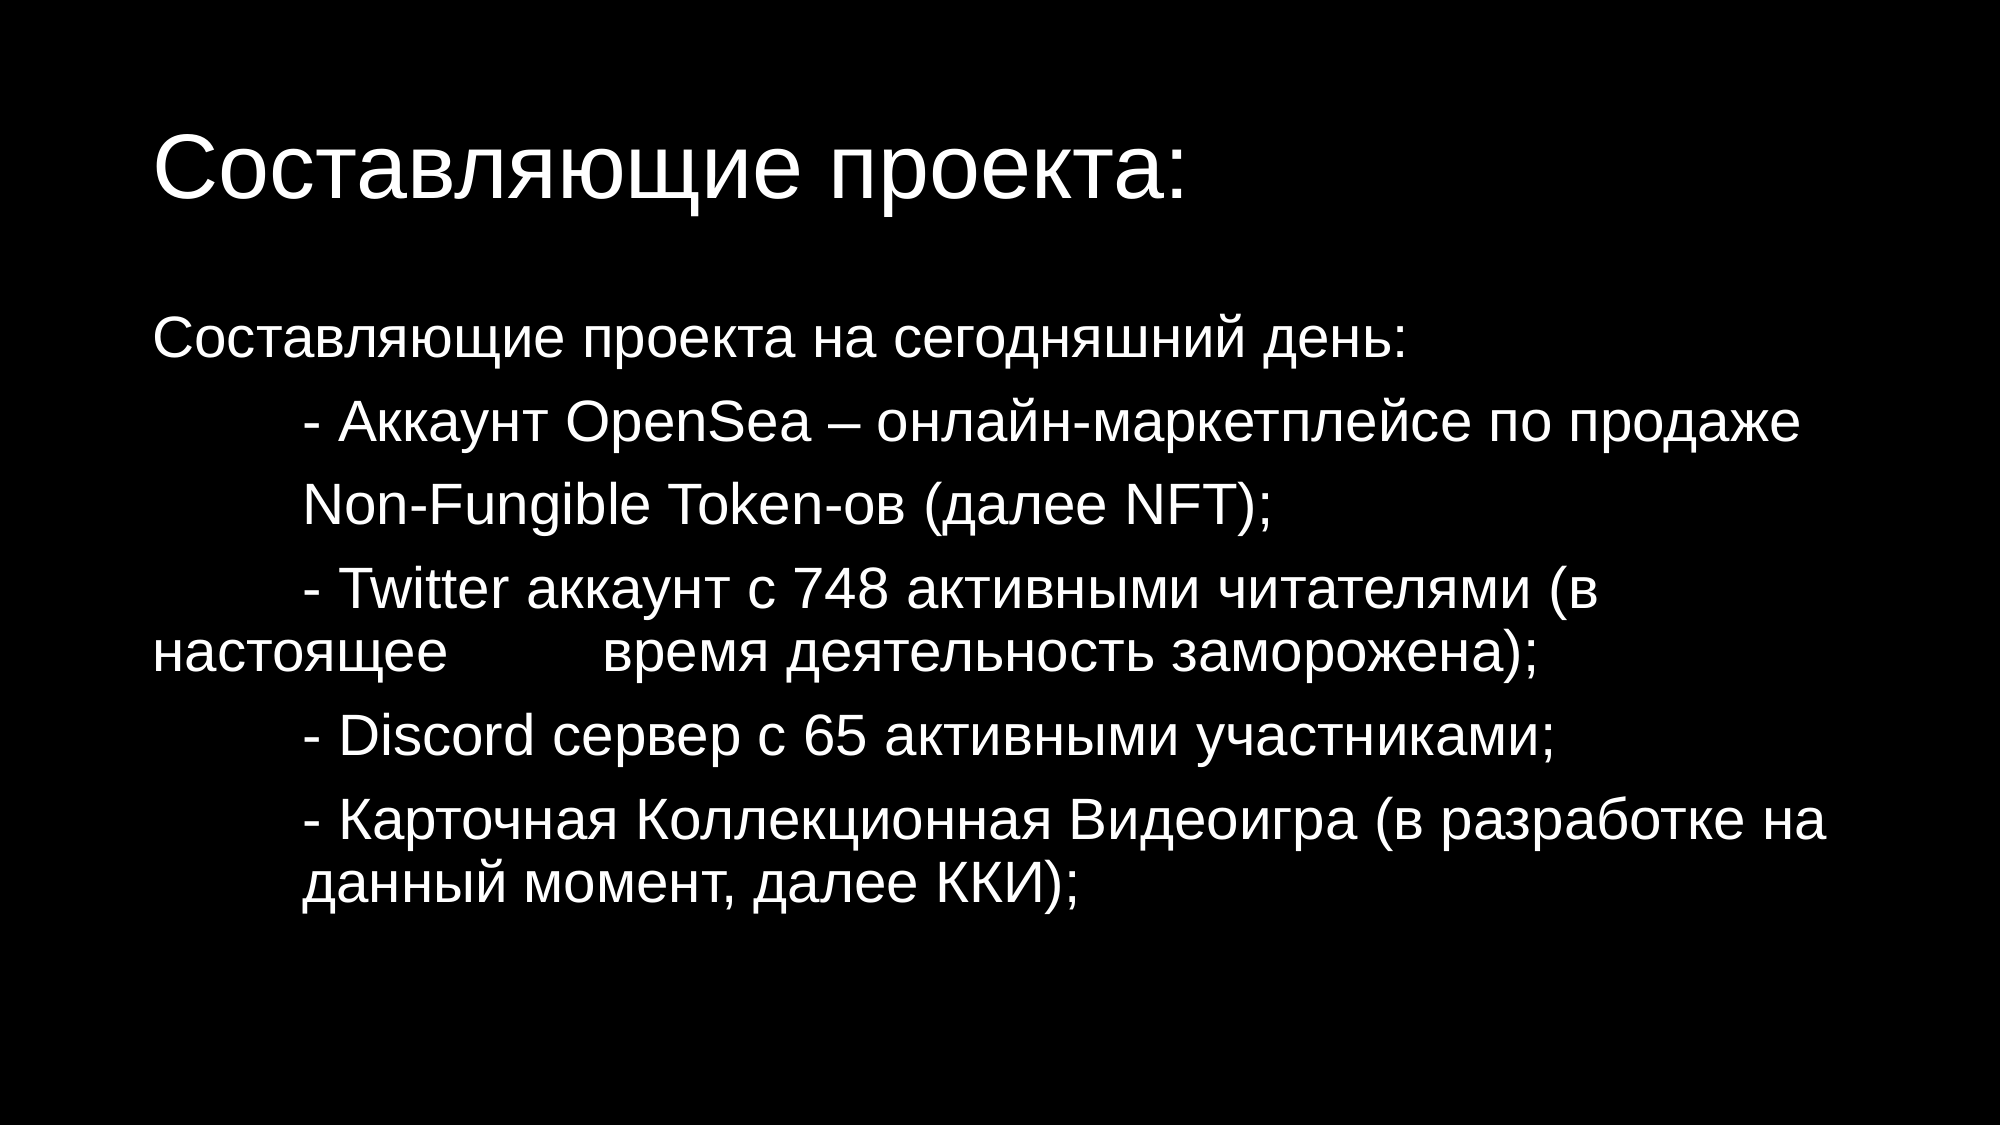

# Составляющие проекта:
Составляющие проекта на сегодняшний день:
	- Аккаунт OpenSea – онлайн-маркетплейсе по продаже
	Non-Fungible Token-ов (далее NFT);
	- Twitter аккаунт с 748 активными читателями (в настоящее 	время деятельность заморожена);
	- Discord сервер с 65 активными участниками;
	- Карточная Коллекционная Видеоигра (в разработке на 	данный момент, далее ККИ);